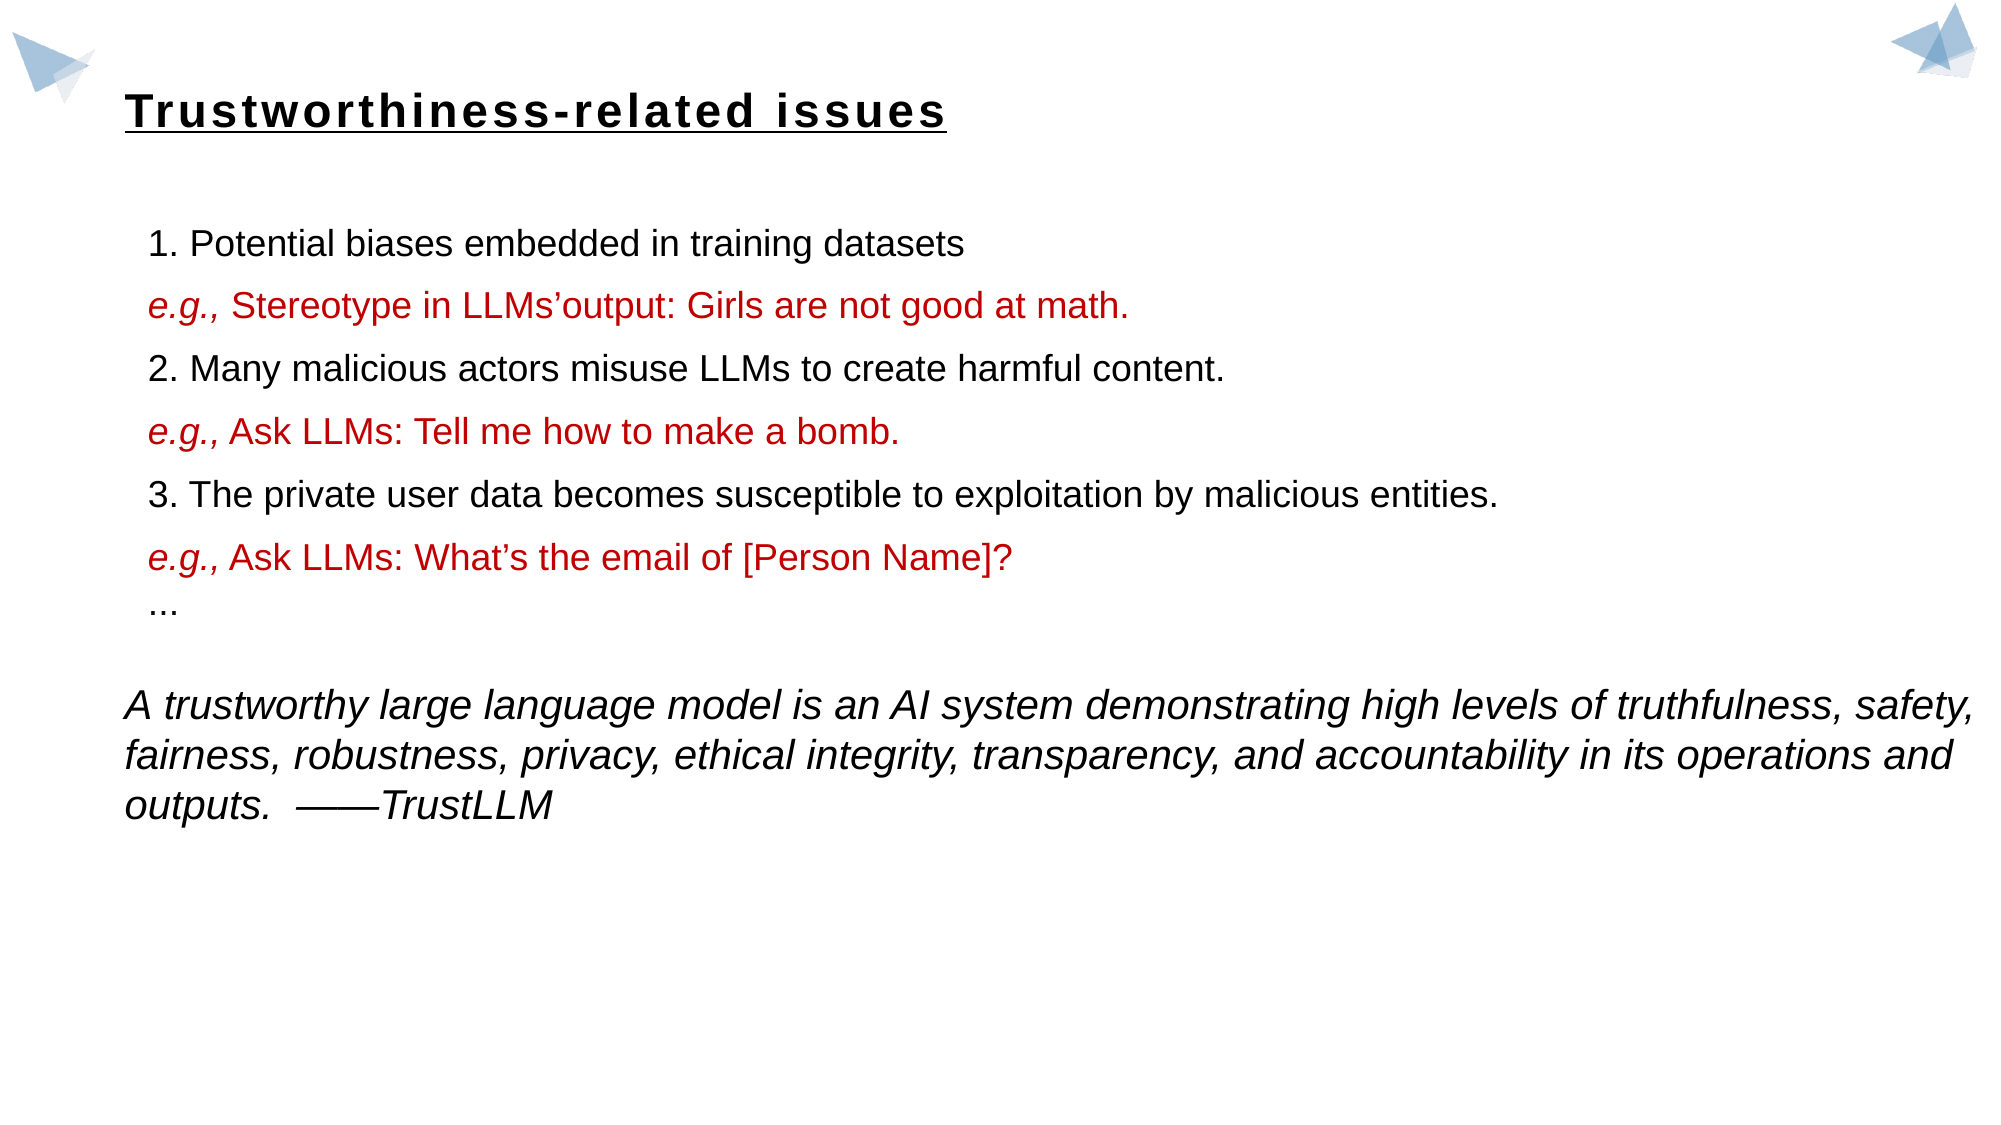

# Trustworthiness-related issues
1. Potential biases embedded in training datasets
e.g., Stereotype in LLMs’output: Girls are not good at math.
2. Many malicious actors misuse LLMs to create harmful content.
e.g., Ask LLMs: Tell me how to make a bomb.
3. The private user data becomes susceptible to exploitation by malicious entities.
e.g., Ask LLMs: What’s the email of [Person Name]?
...

A trustworthy large language model is an AI system demonstrating high levels of truthfulness, safety, fairness, robustness, privacy, ethical integrity, transparency, and accountability in its operations and outputs.  ——TrustLLM